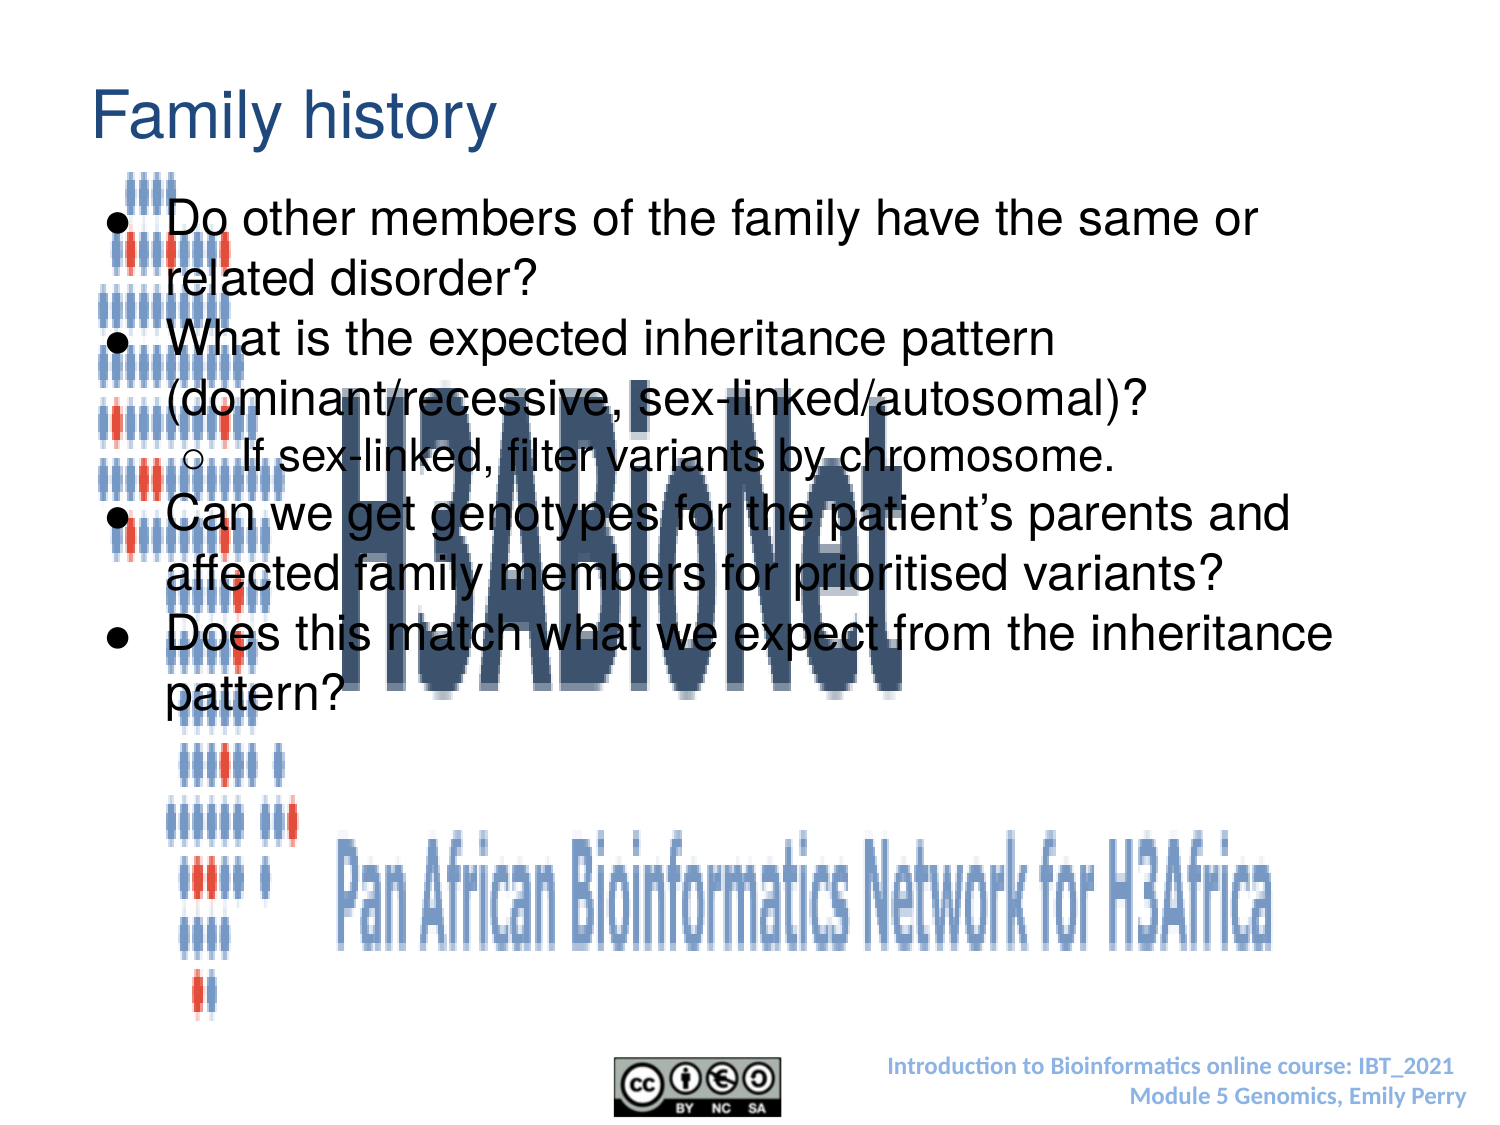

# Family history
Do other members of the family have the same or related disorder?
What is the expected inheritance pattern (dominant/recessive, sex-linked/autosomal)?
If sex-linked, filter variants by chromosome.
Can we get genotypes for the patient’s parents and affected family members for prioritised variants?
Does this match what we expect from the inheritance pattern?